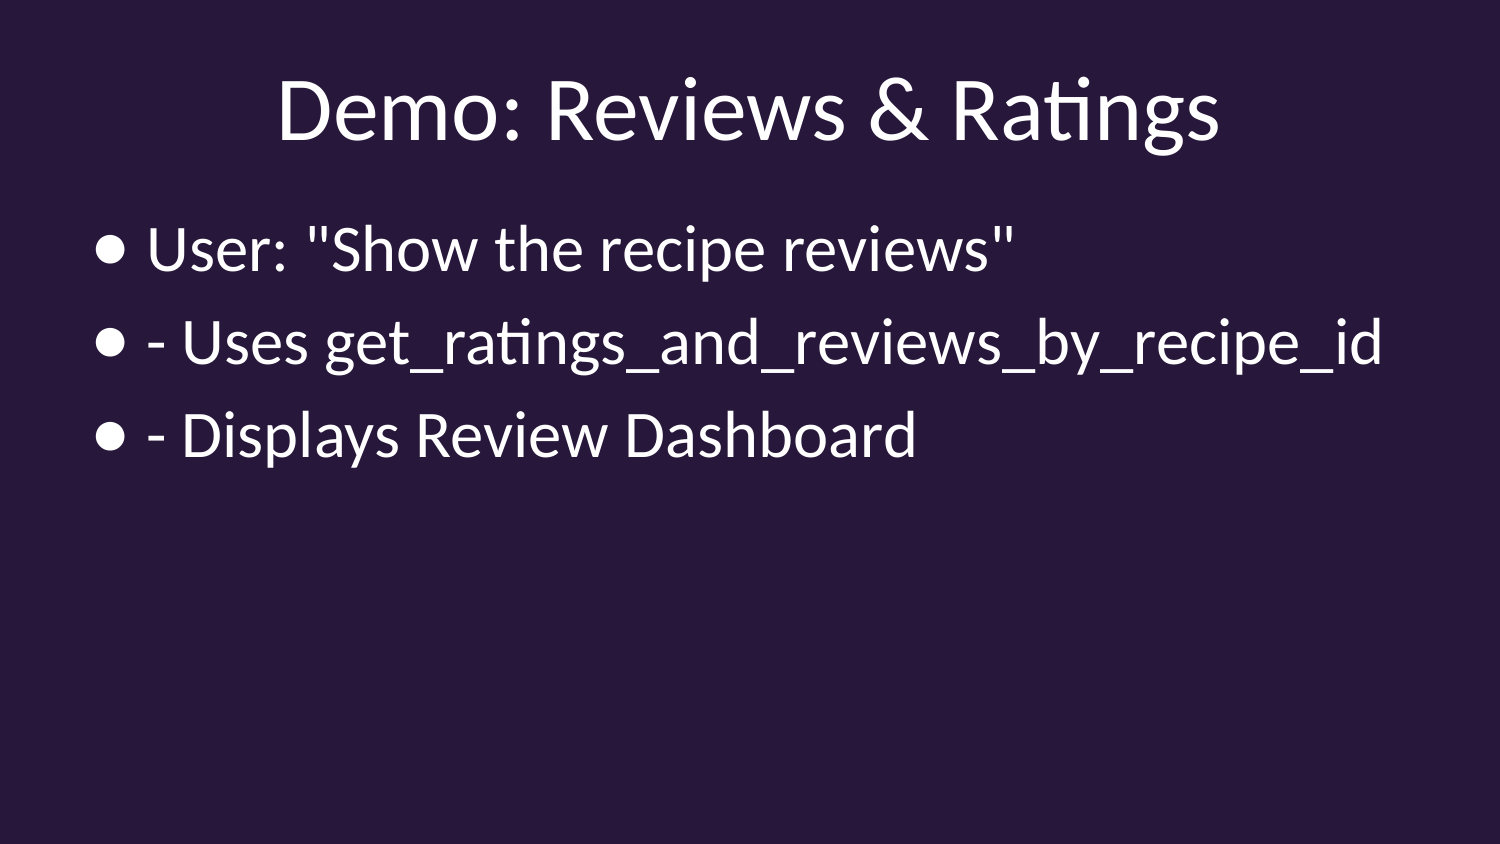

# Demo: Reviews & Ratings
User: "Show the recipe reviews"
- Uses get_ratings_and_reviews_by_recipe_id
- Displays Review Dashboard